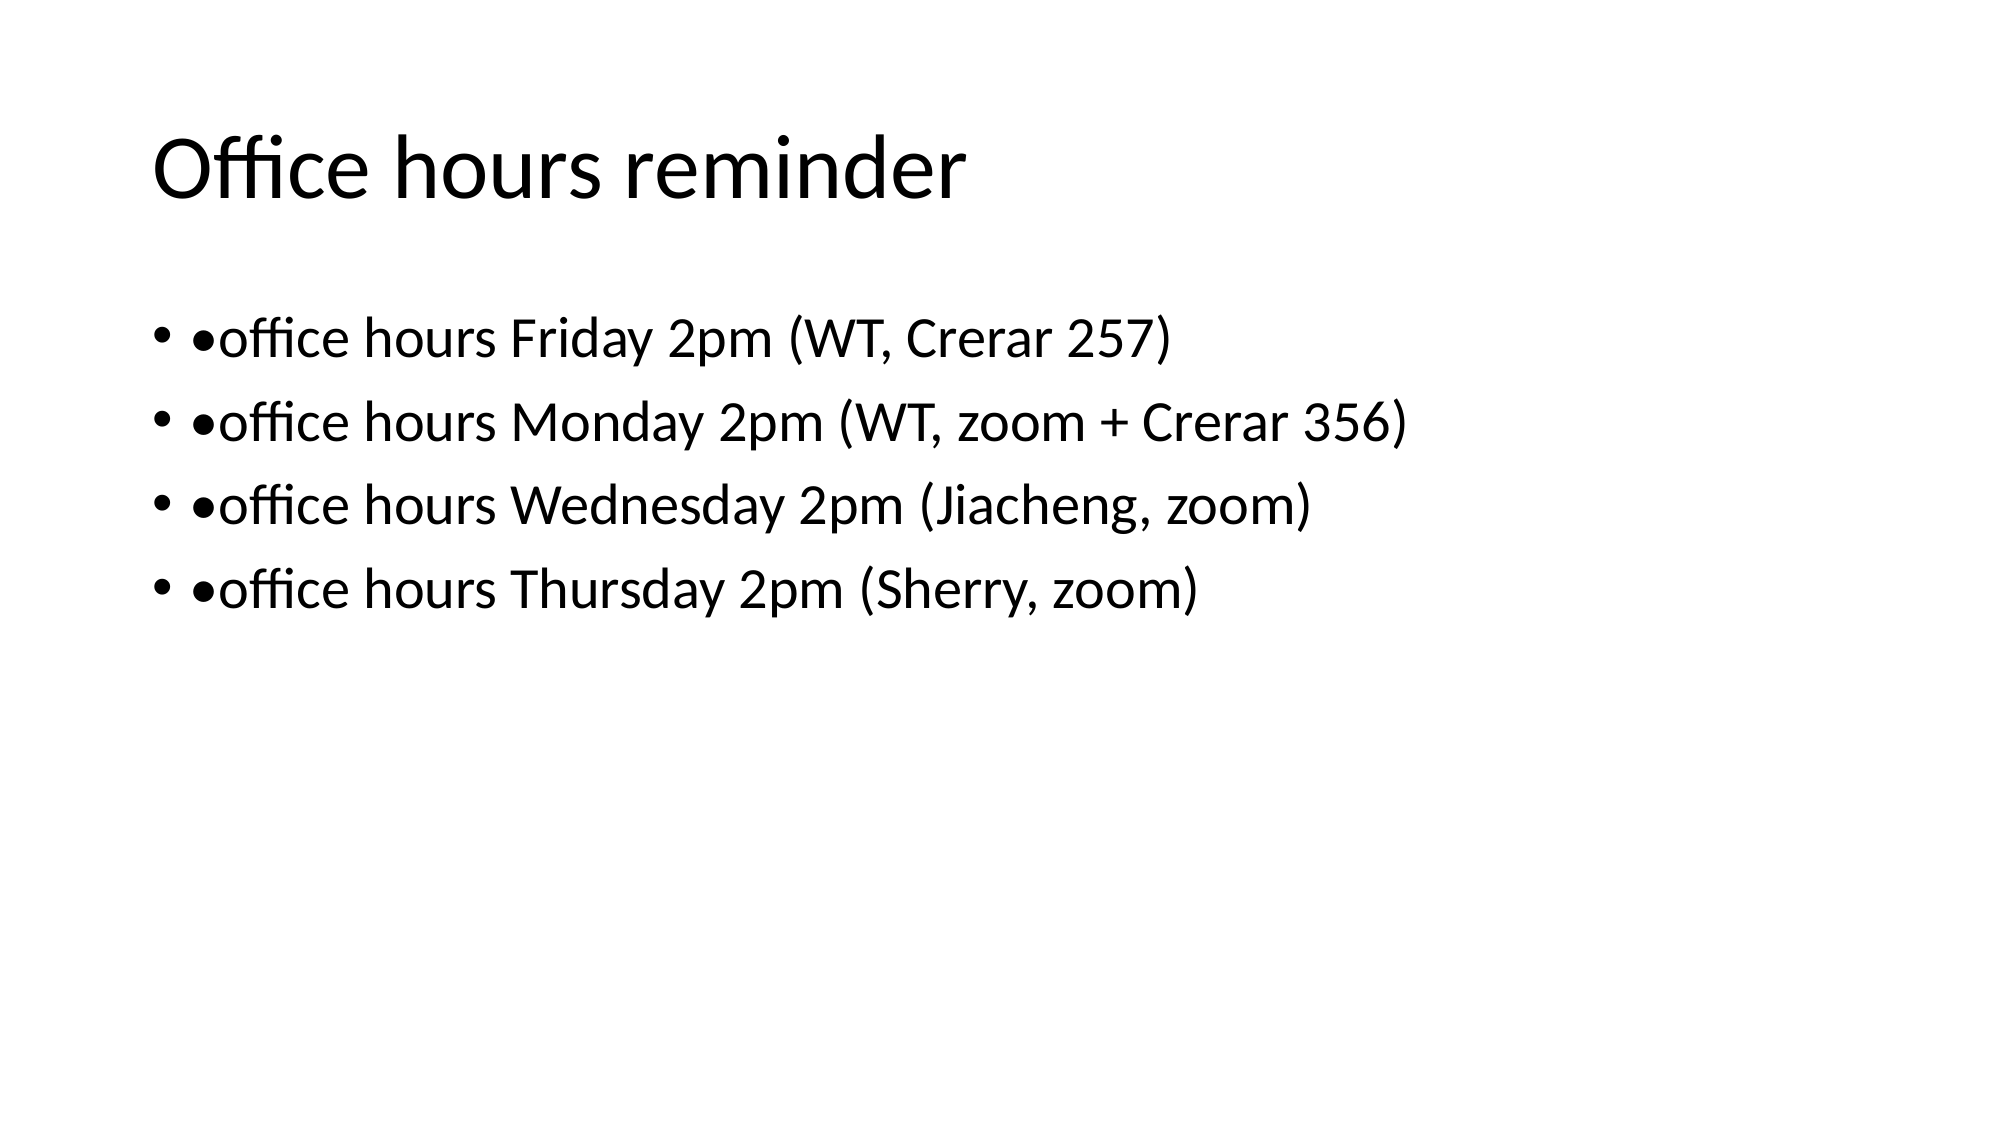

# Office hours reminder
•office hours Friday 2pm (WT, Crerar 257)
•office hours Monday 2pm (WT, zoom + Crerar 356)
•office hours Wednesday 2pm (Jiacheng, zoom)
•office hours Thursday 2pm (Sherry, zoom)